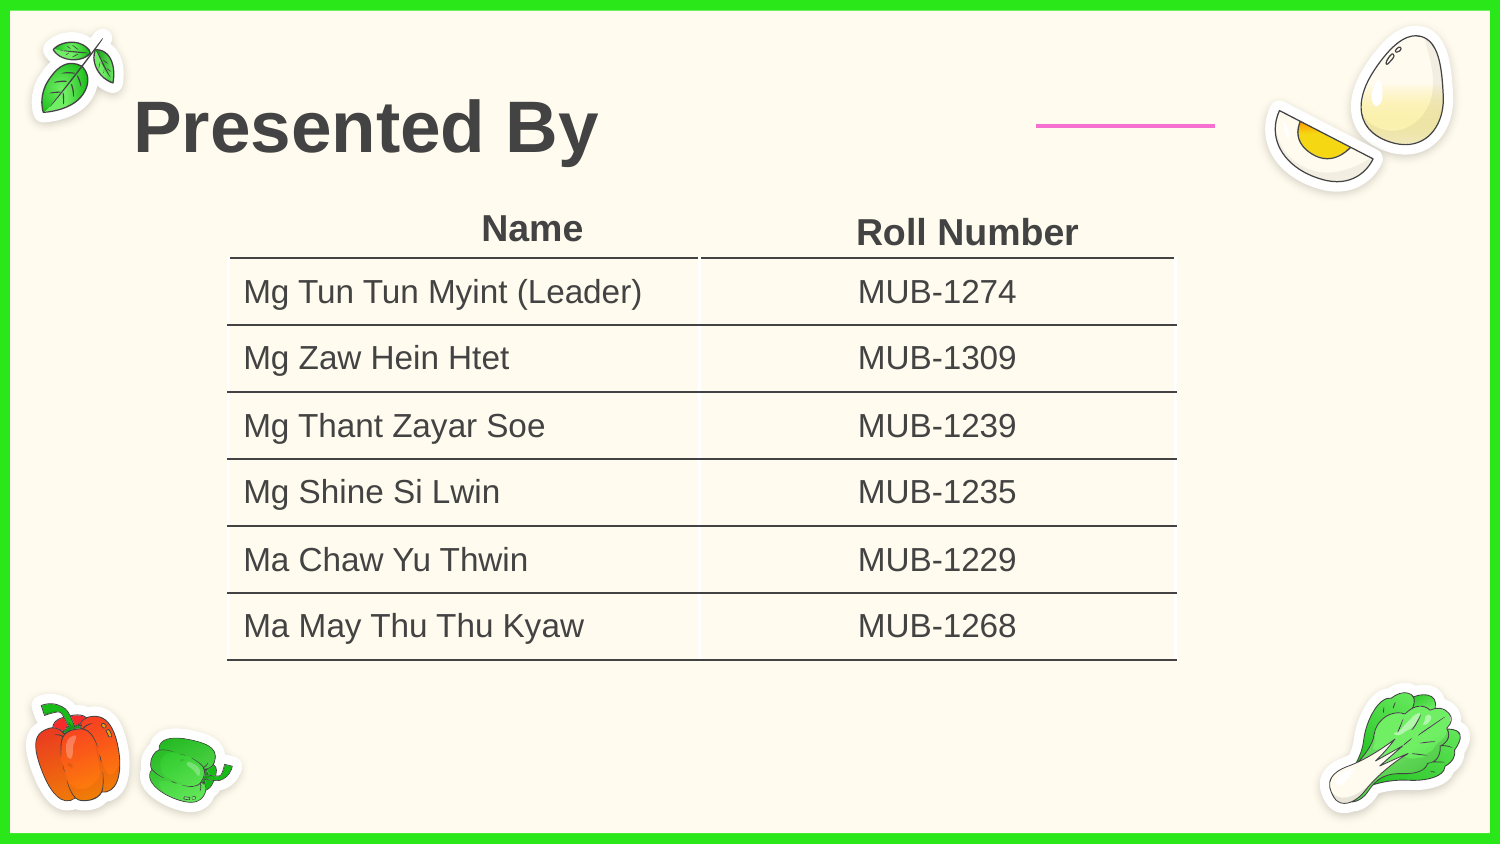

# Presented By
                                                   Name
             Roll Number
| Mg Tun Tun Myint (Leader) | MUB-1274 |
| --- | --- |
| Mg Zaw Hein Htet | MUB-1309 |
| Mg Thant Zayar Soe | MUB-1239 |
| Mg Shine Si Lwin | MUB-1235 |
| Ma Chaw Yu Thwin | MUB-1229 |
| Ma May Thu Thu Kyaw | MUB-1268 |